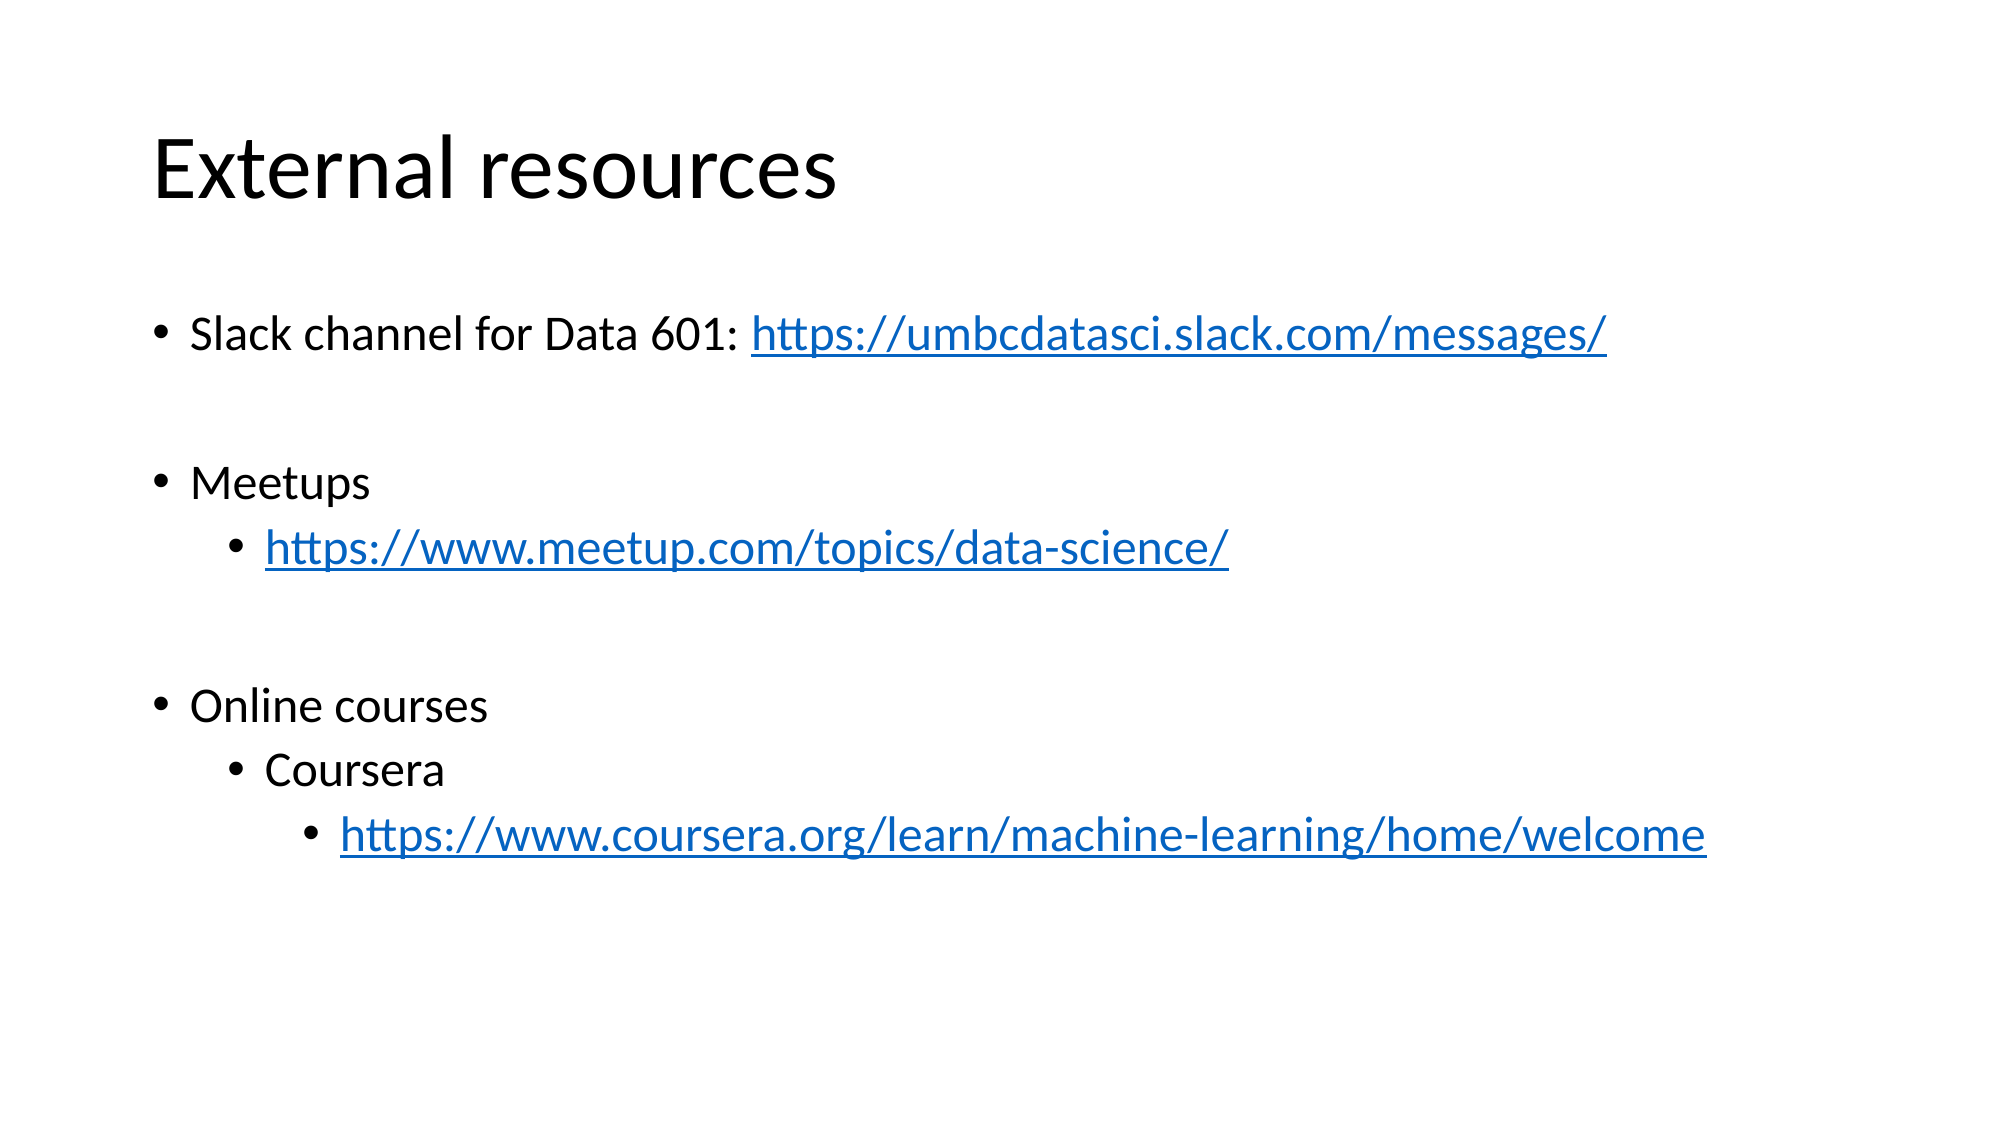

# External resources
Slack channel for Data 601: https://umbcdatasci.slack.com/messages/

Meetups
https://www.meetup.com/topics/data-science/

Online courses
Coursera
https://www.coursera.org/learn/machine-learning/home/welcome